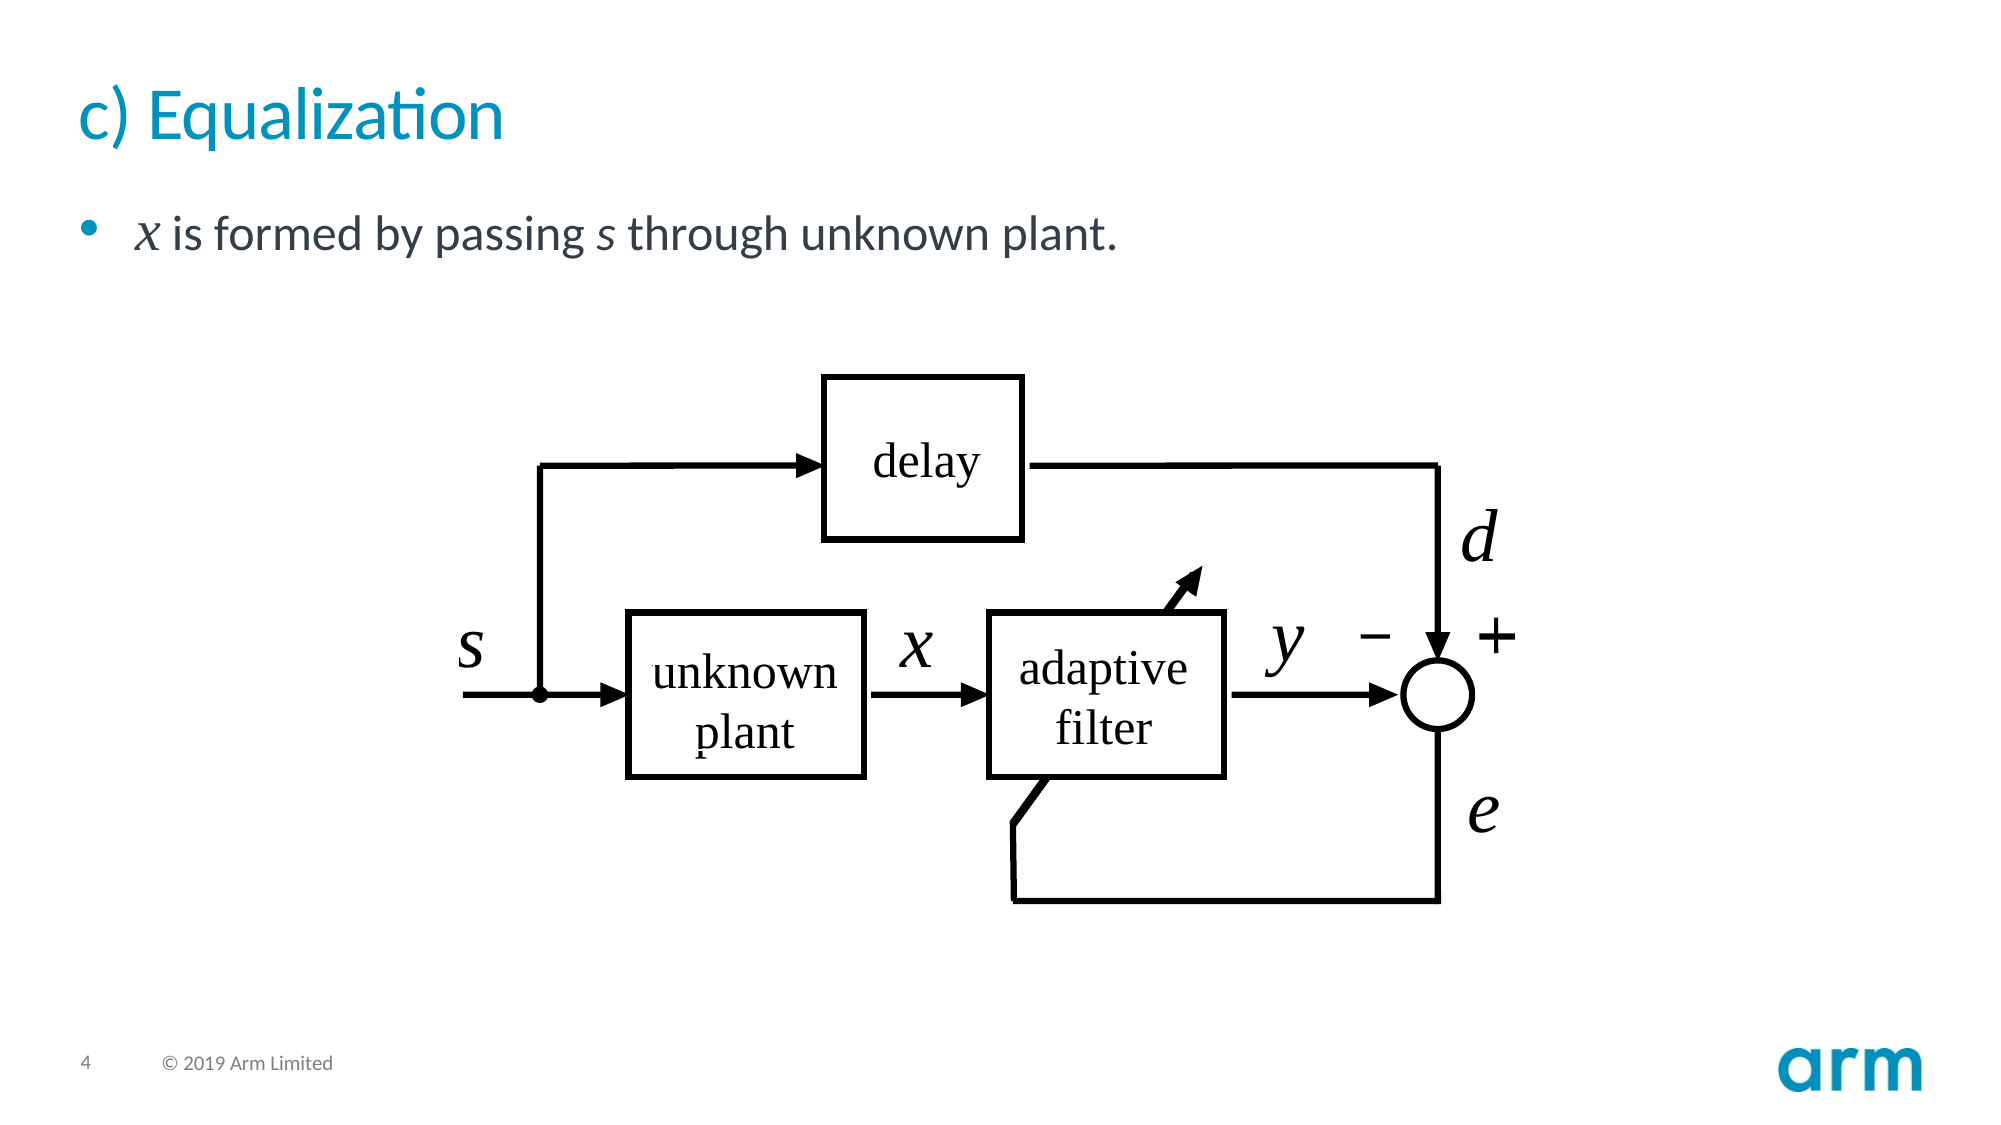

# c) Equalization
x is formed by passing s through unknown plant.

delay

d

y
s
x

adaptive
filter

unknown
plant

e